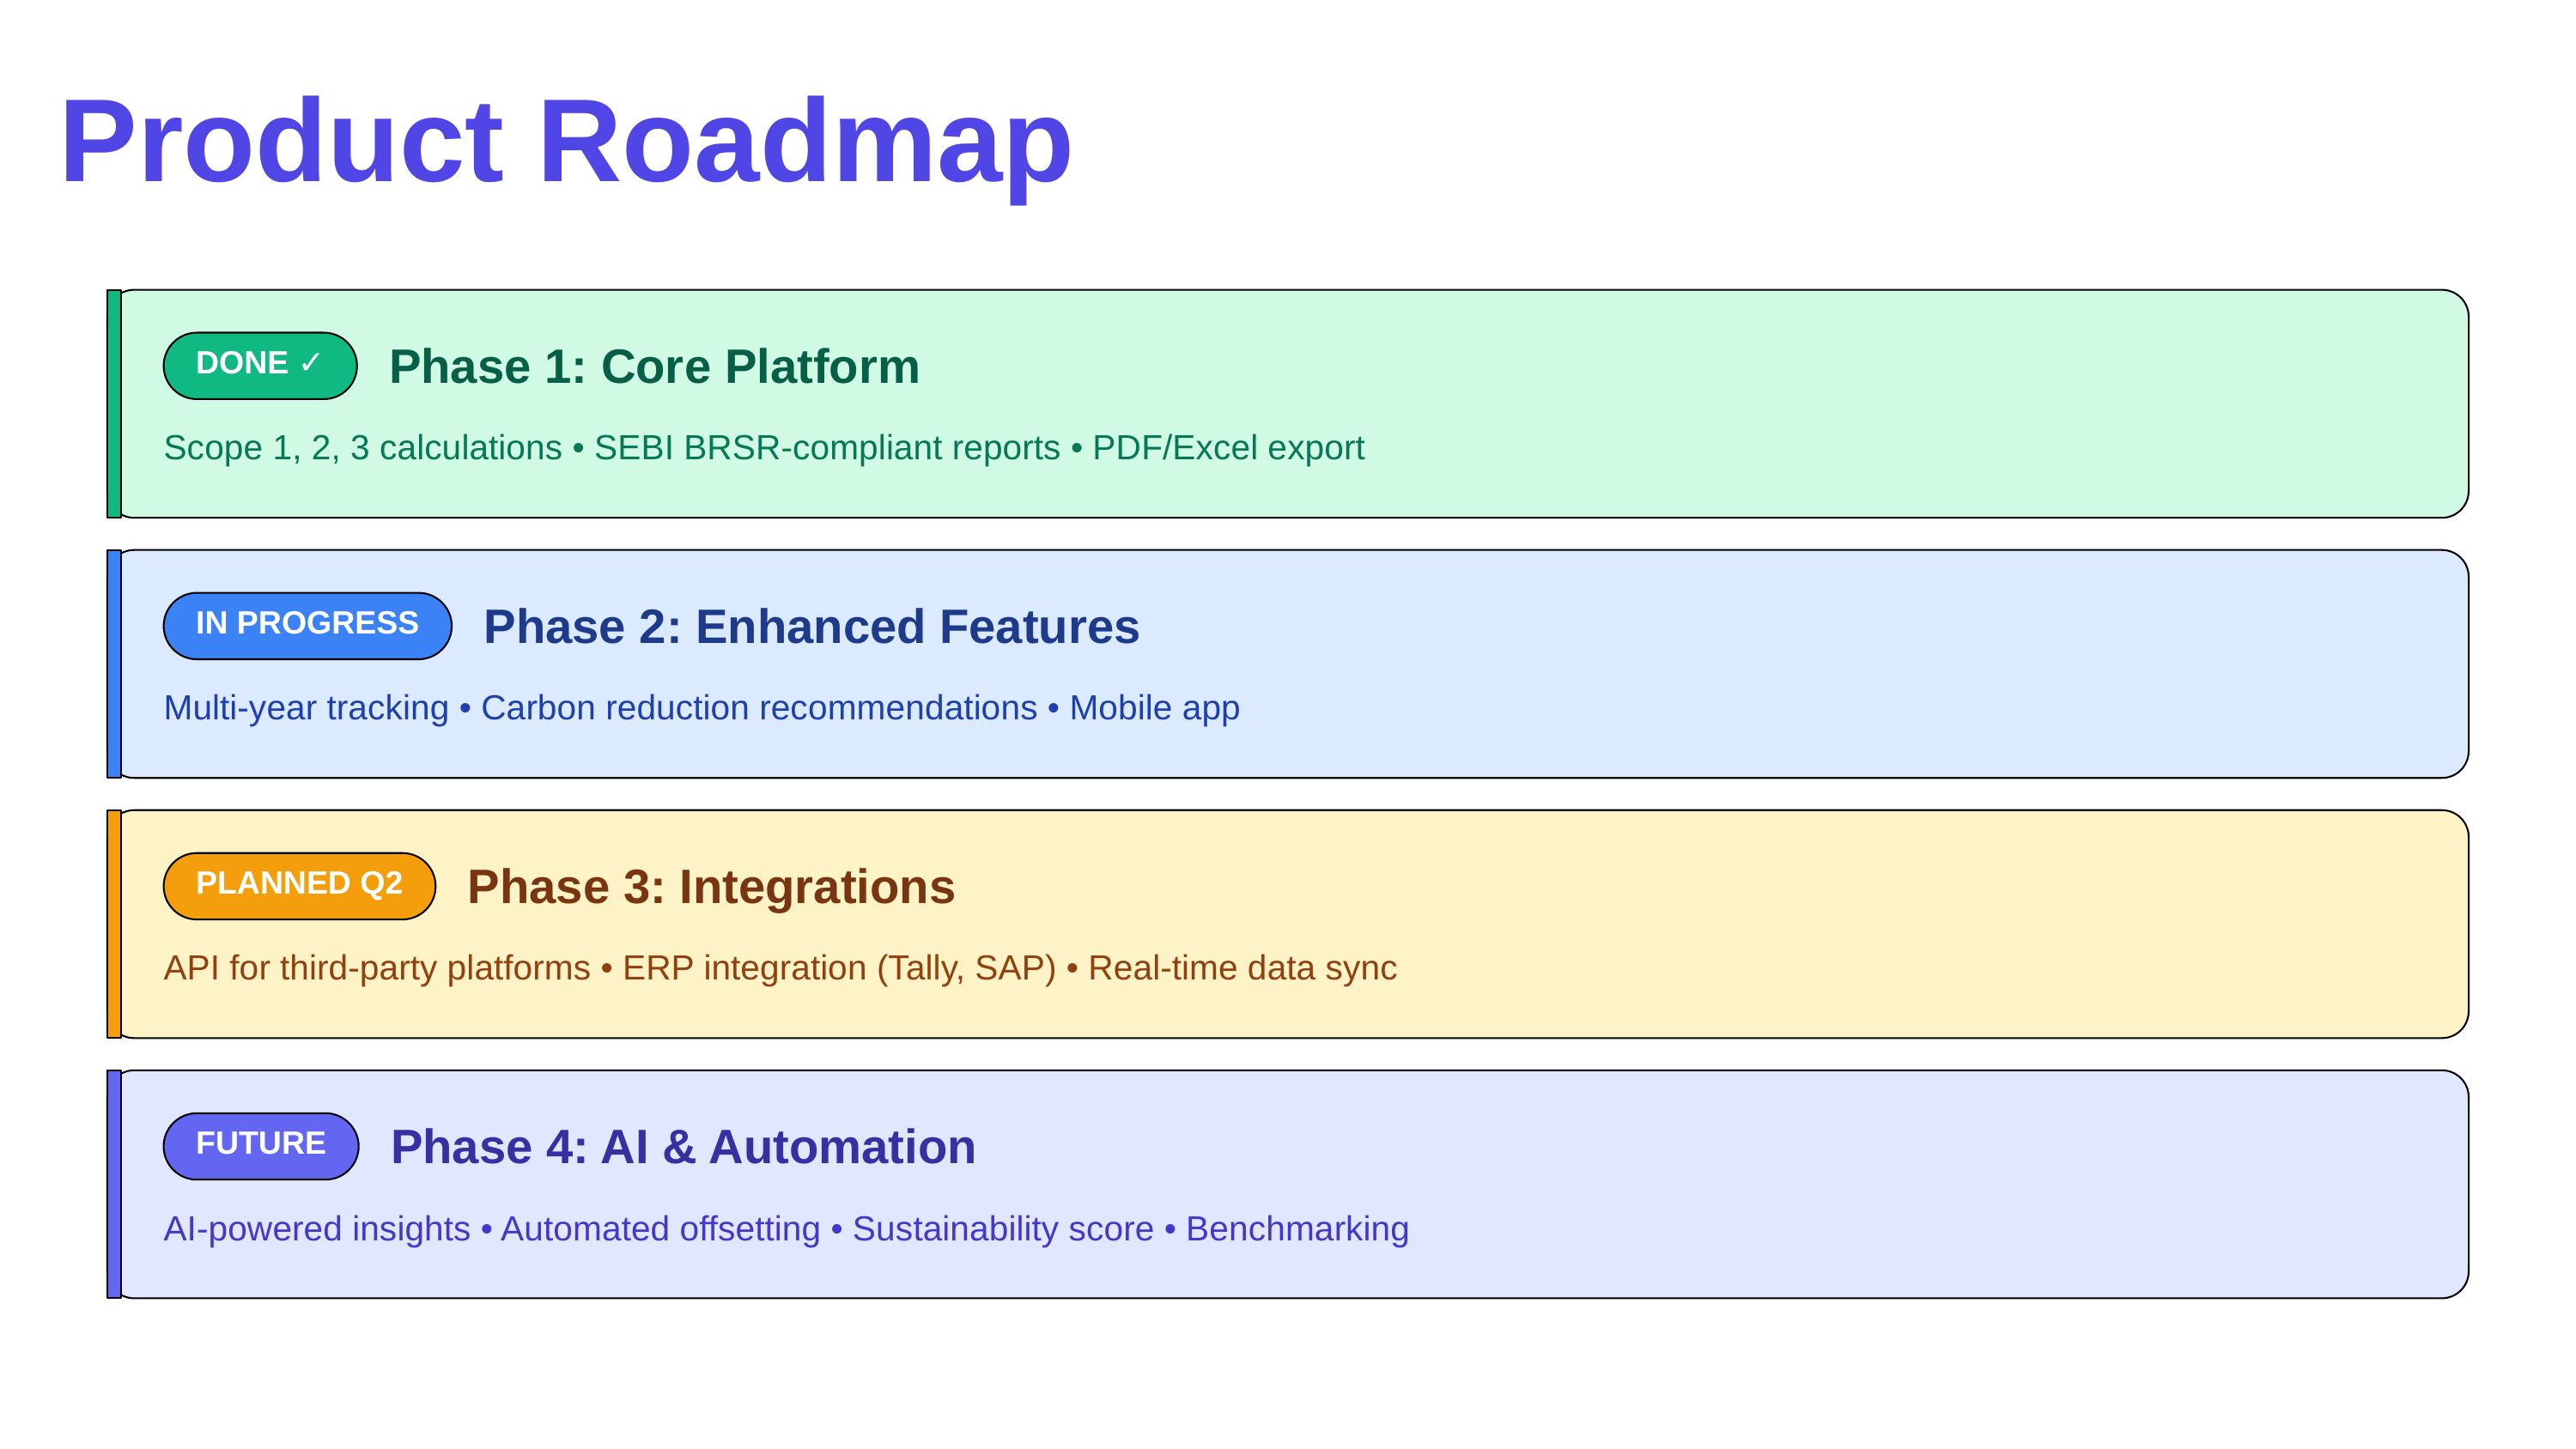

Product Roadmap

DONE ✓
Phase 1: Core Platform
Scope 1, 2, 3 calculations • SEBI BRSR-compliant reports • PDF/Excel export

IN PROGRESS
Phase 2: Enhanced Features
Multi-year tracking • Carbon reduction recommendations • Mobile app

PLANNED Q2
Phase 3: Integrations
API for third-party platforms • ERP integration (Tally, SAP) • Real-time data sync

FUTURE
Phase 4: AI & Automation
AI-powered insights • Automated offsetting • Sustainability score • Benchmarking